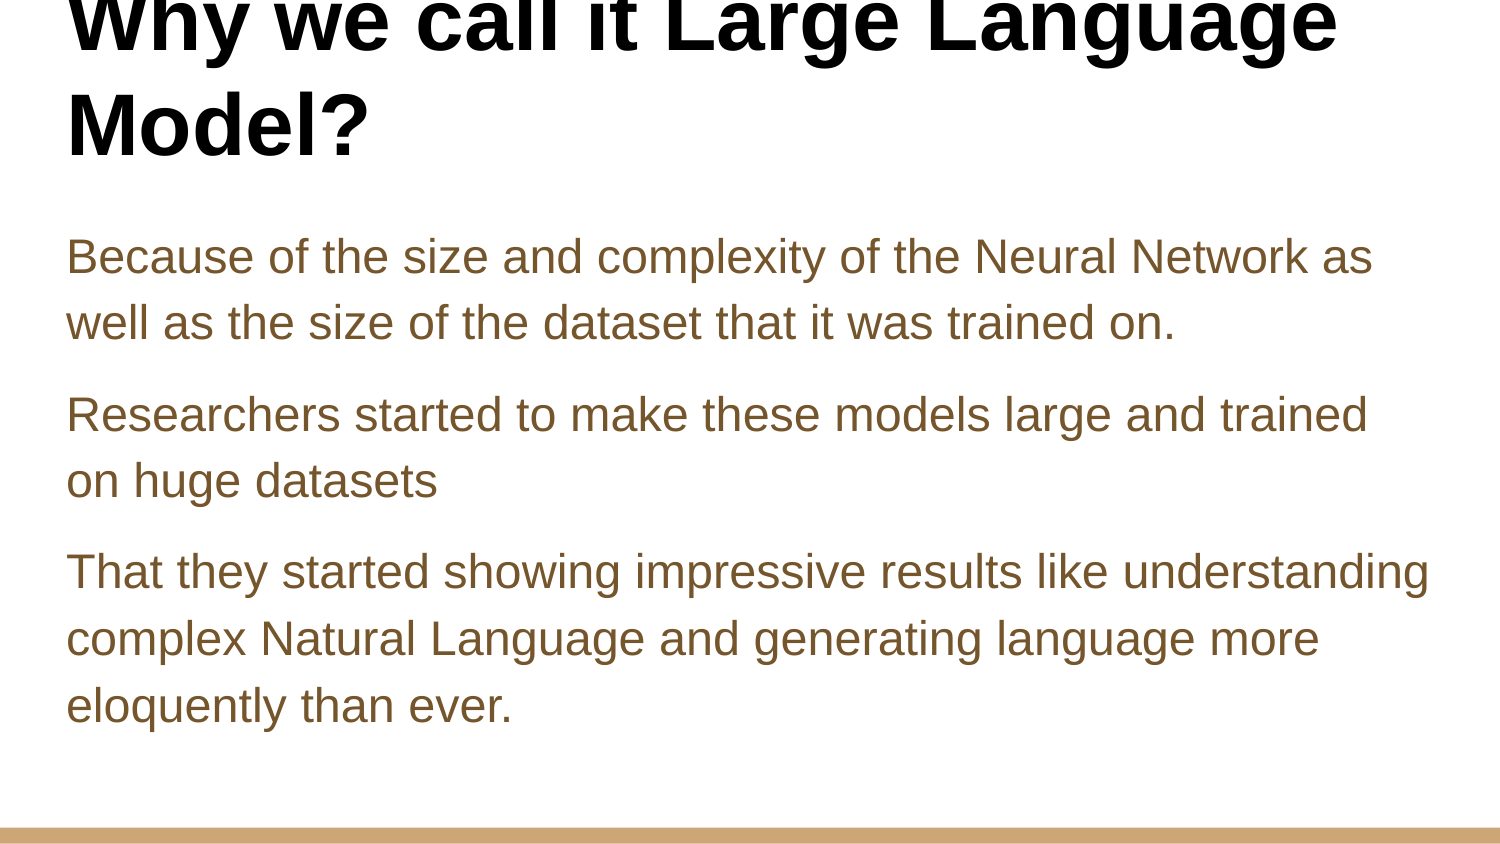

# Why we call it Large Language Model?
Because of the size and complexity of the Neural Network as well as the size of the dataset that it was trained on.
Researchers started to make these models large and trained on huge datasets
That they started showing impressive results like understanding complex Natural Language and generating language more eloquently than ever.